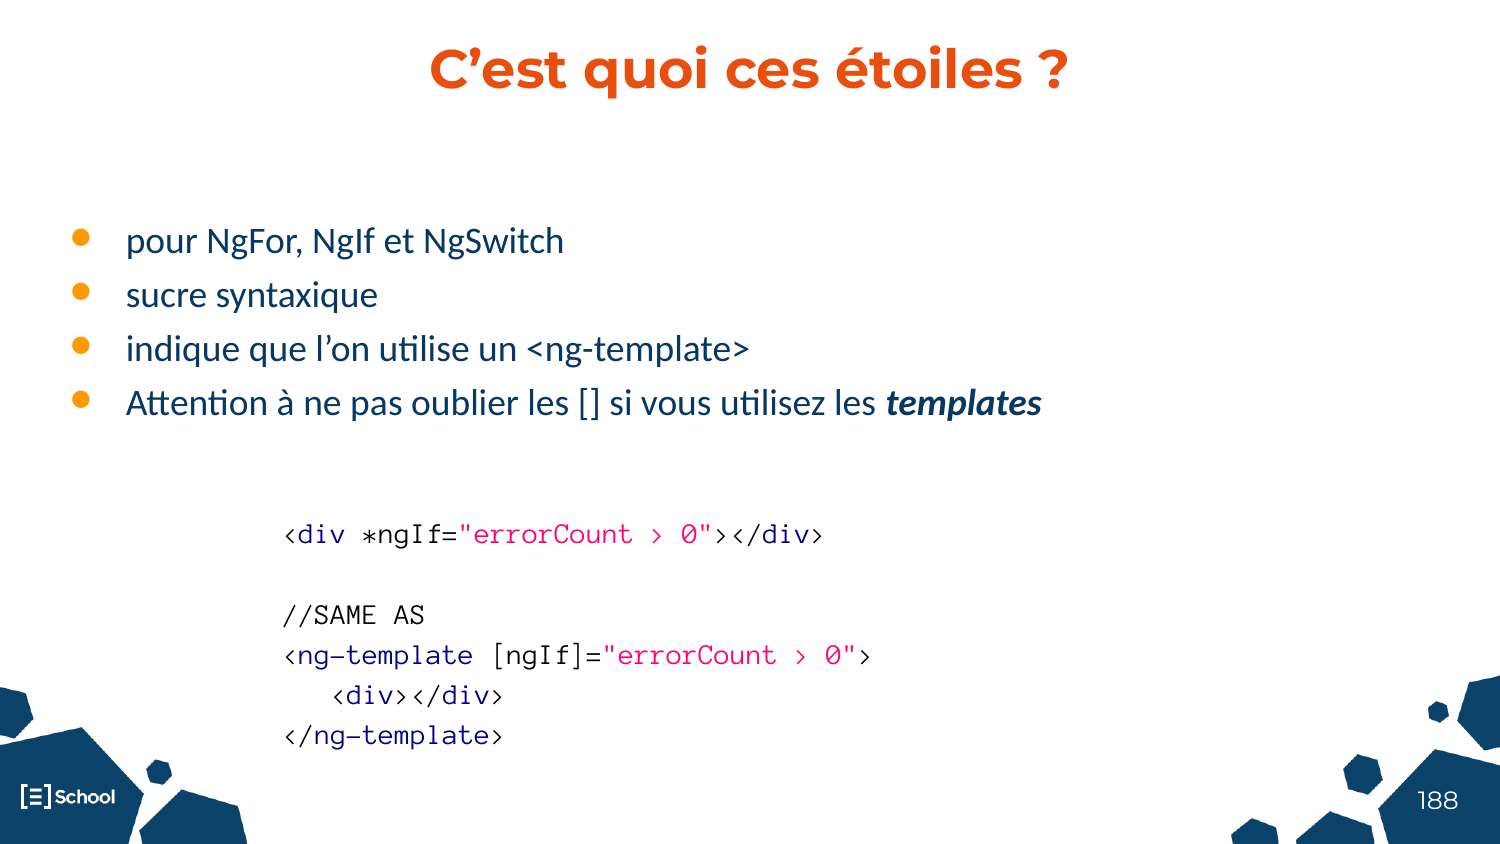

C’est quoi ces étoiles ?
pour NgFor, NgIf et NgSwitch
sucre syntaxique
indique que l’on utilise un <ng-template>
Attention à ne pas oublier les [] si vous utilisez les templates
<div *ngIf="errorCount > 0"></div>

//SAME AS
<ng-template [ngIf]="errorCount > 0">
   <div></div>
</ng-template>
188